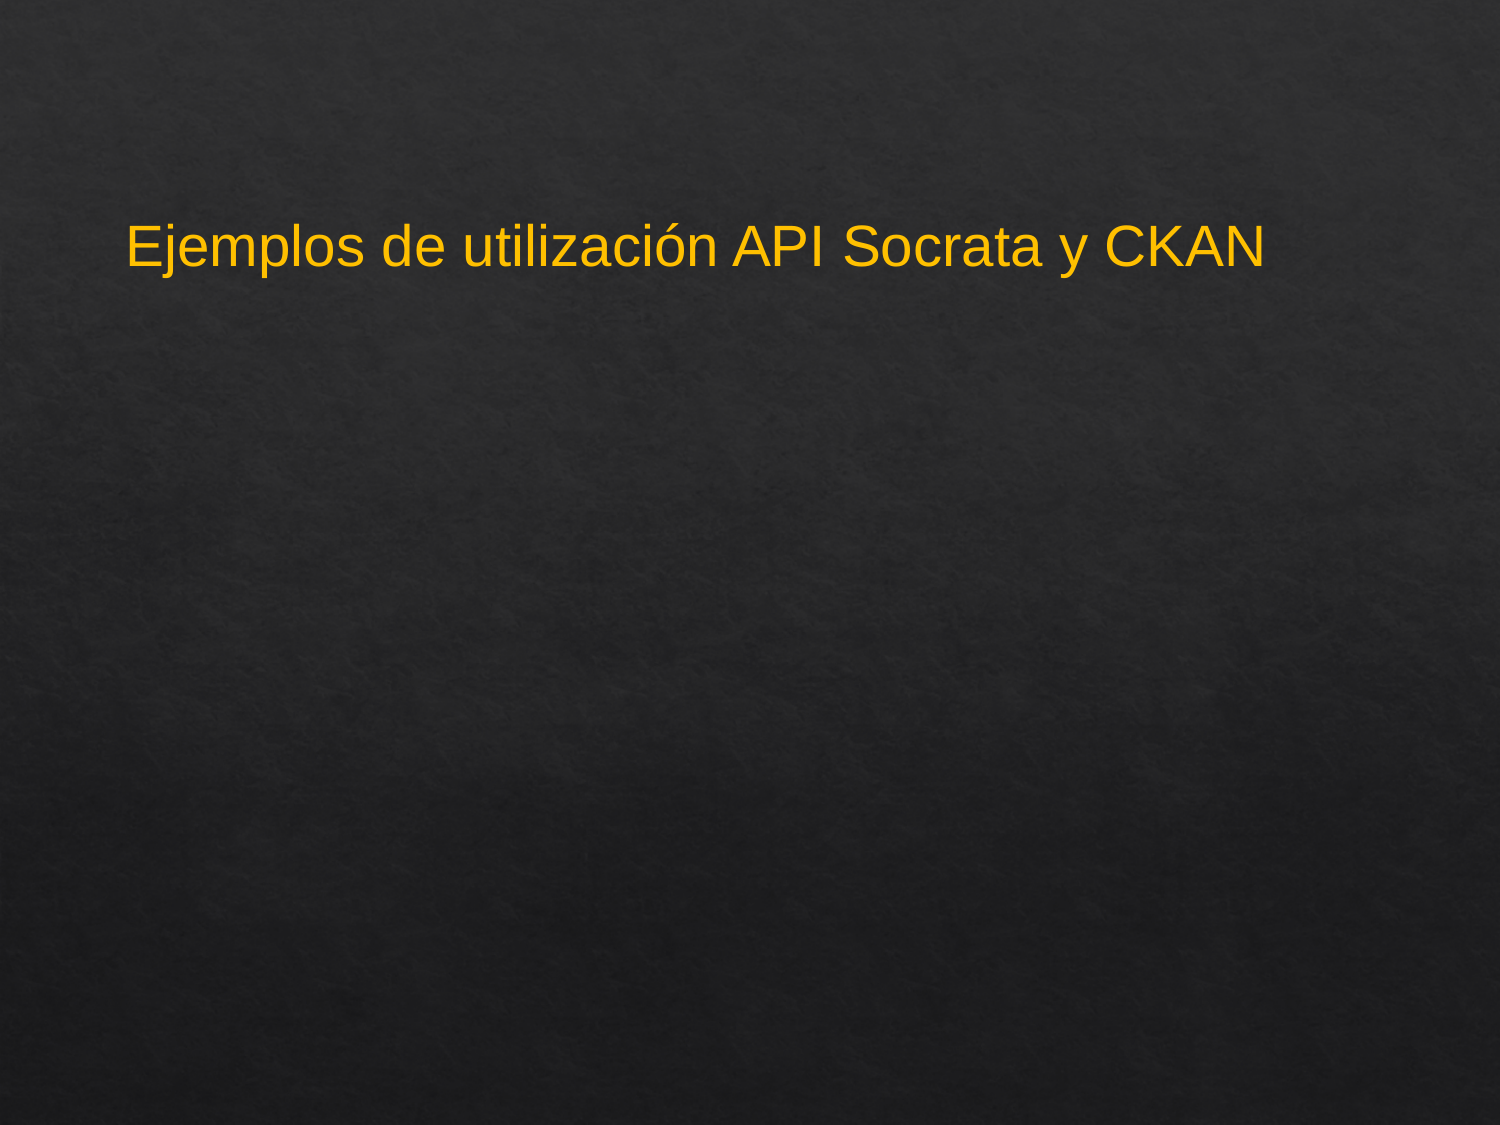

Ejemplos de utilización API Socrata y CKAN